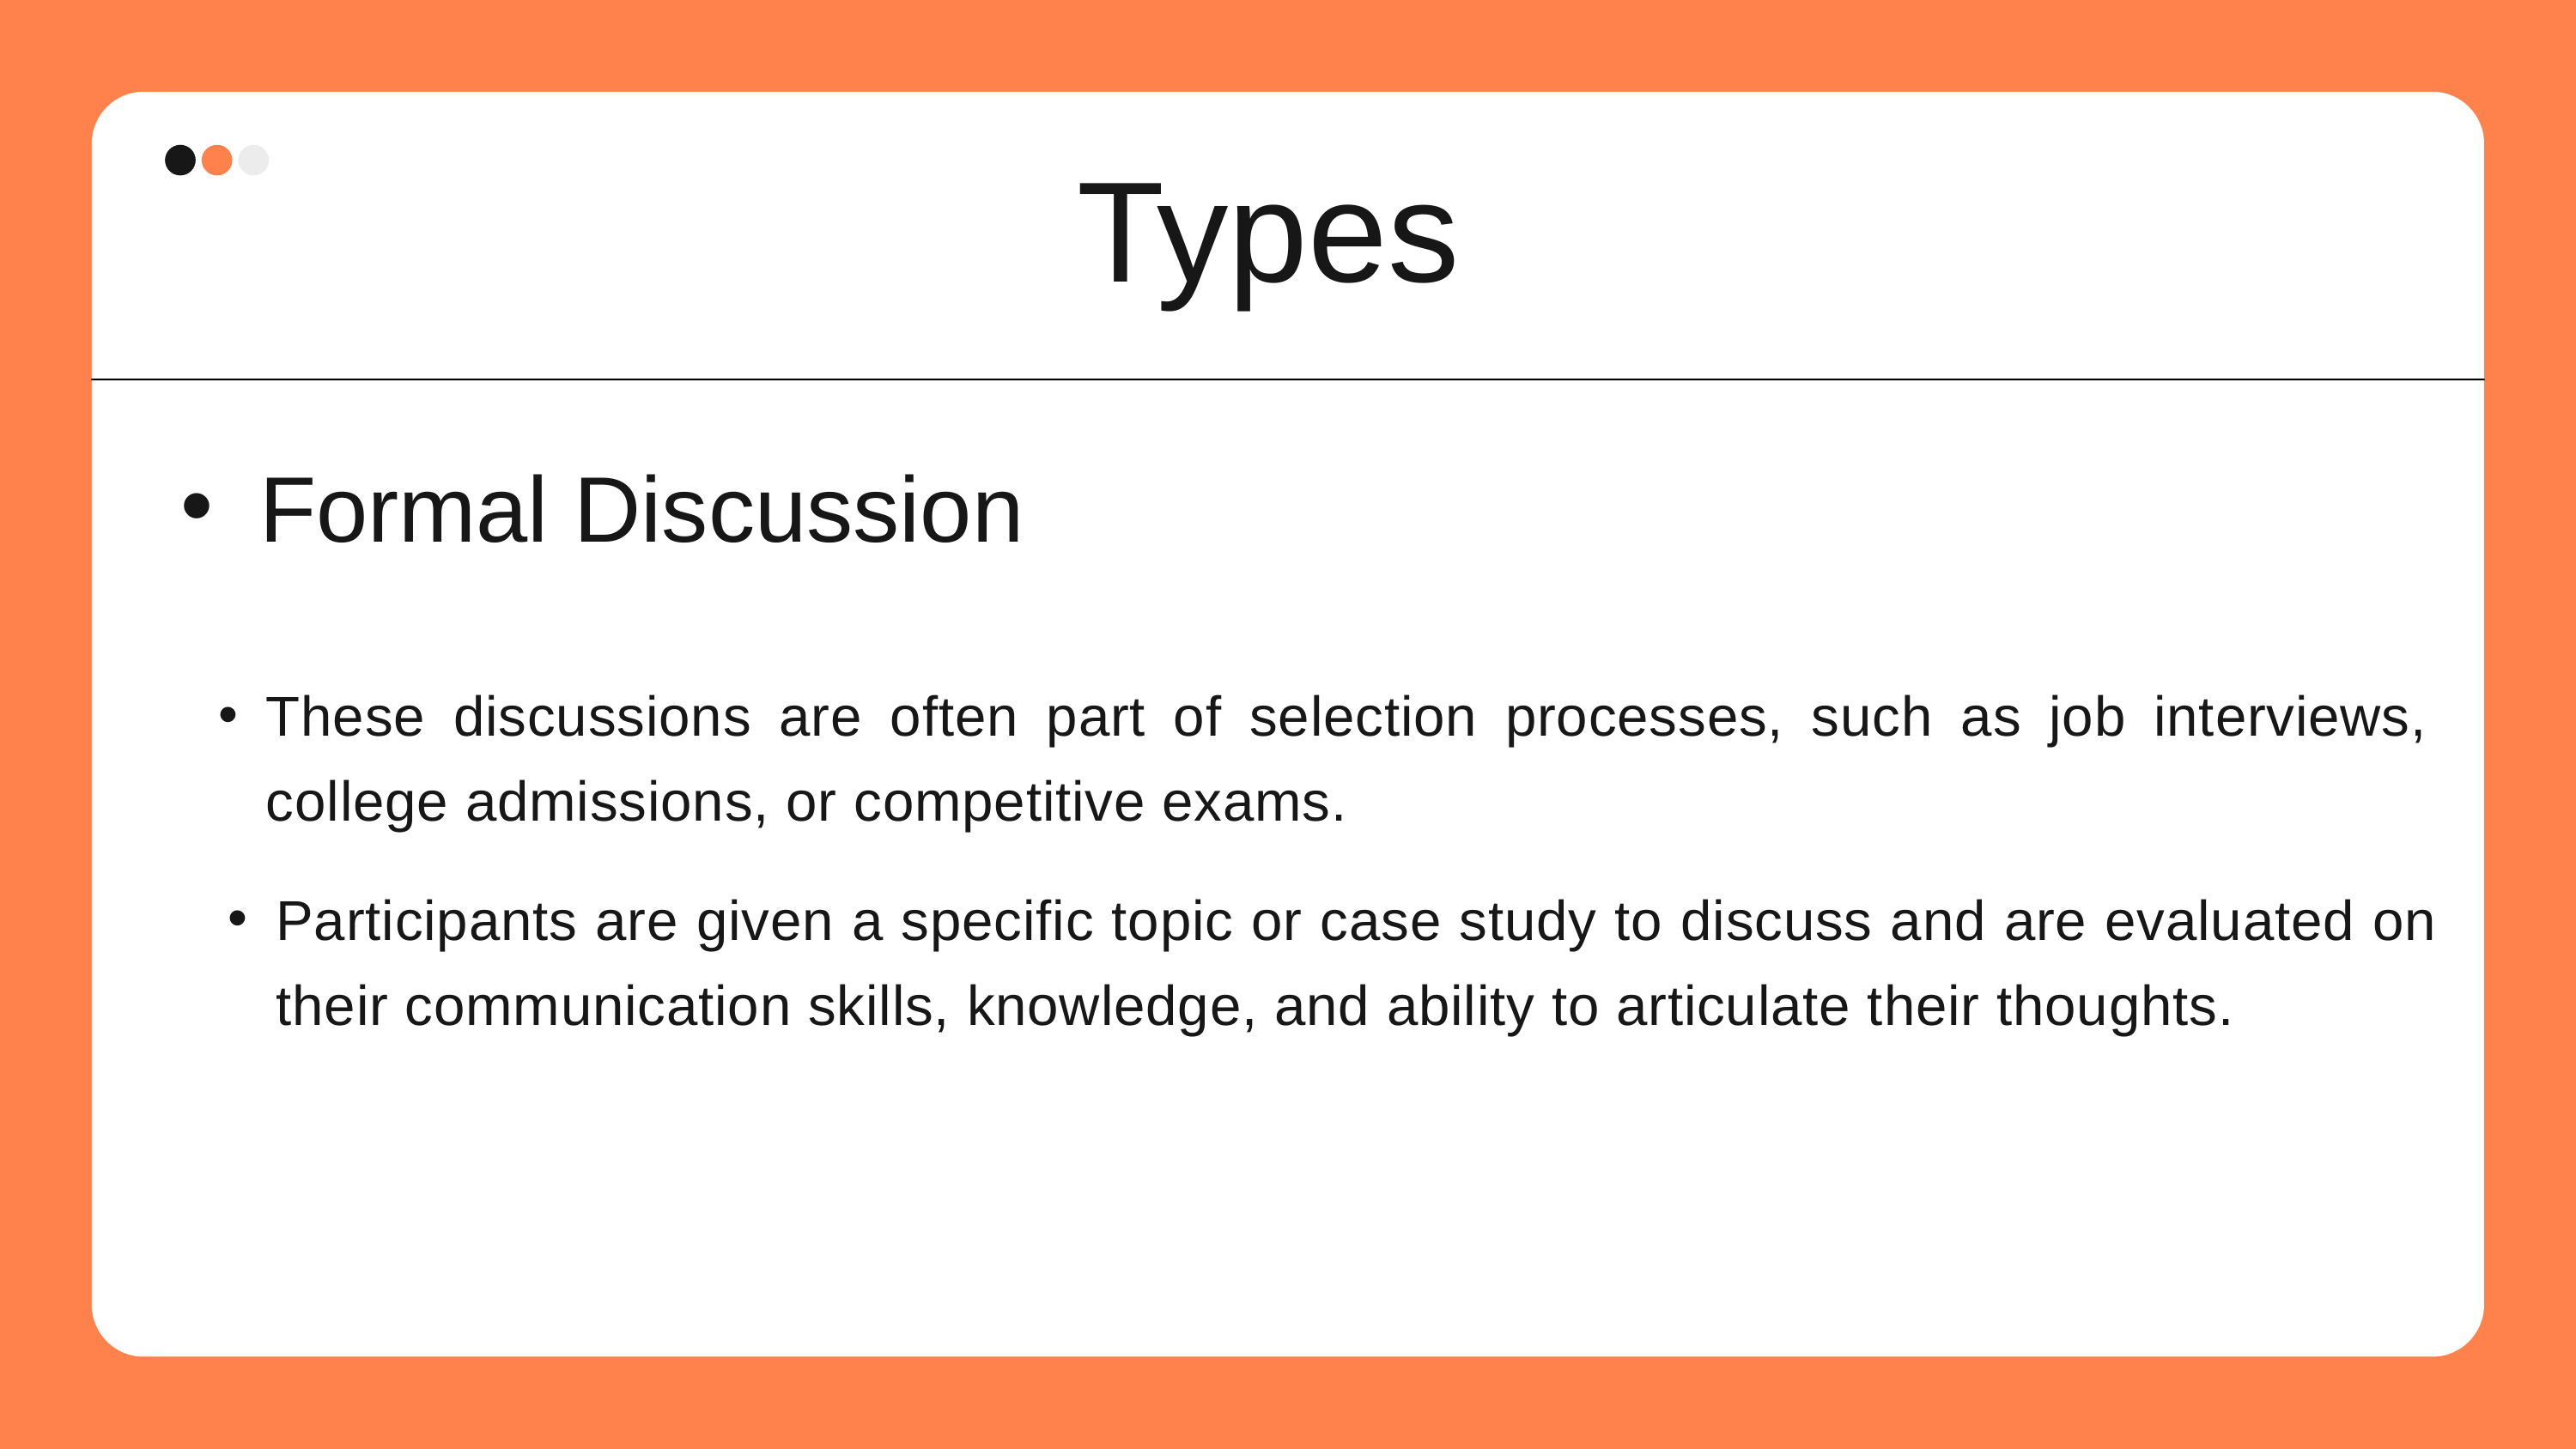

Types

Formal Discussion
These discussions are often part of selection processes, such as job interviews, college admissions, or competitive exams.

Participants are given a specific topic or case study to discuss and are evaluated on their communication skills, knowledge, and ability to articulate their thoughts.